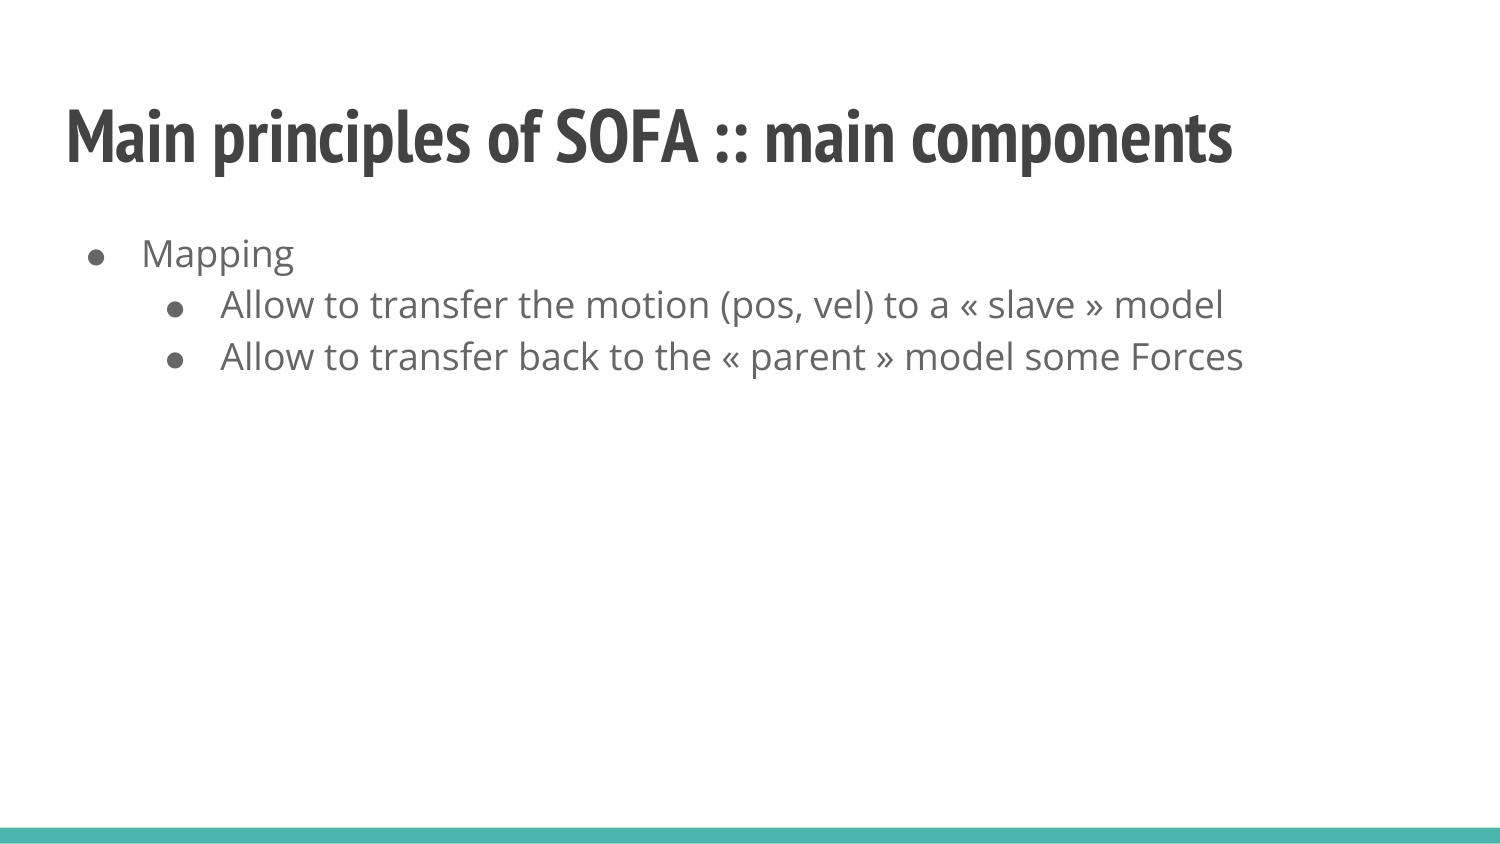

# Main principles of SOFA :: main components
Mapping
Allow to transfer the motion (pos, vel) to a « slave » model
Allow to transfer back to the « parent » model some Forces